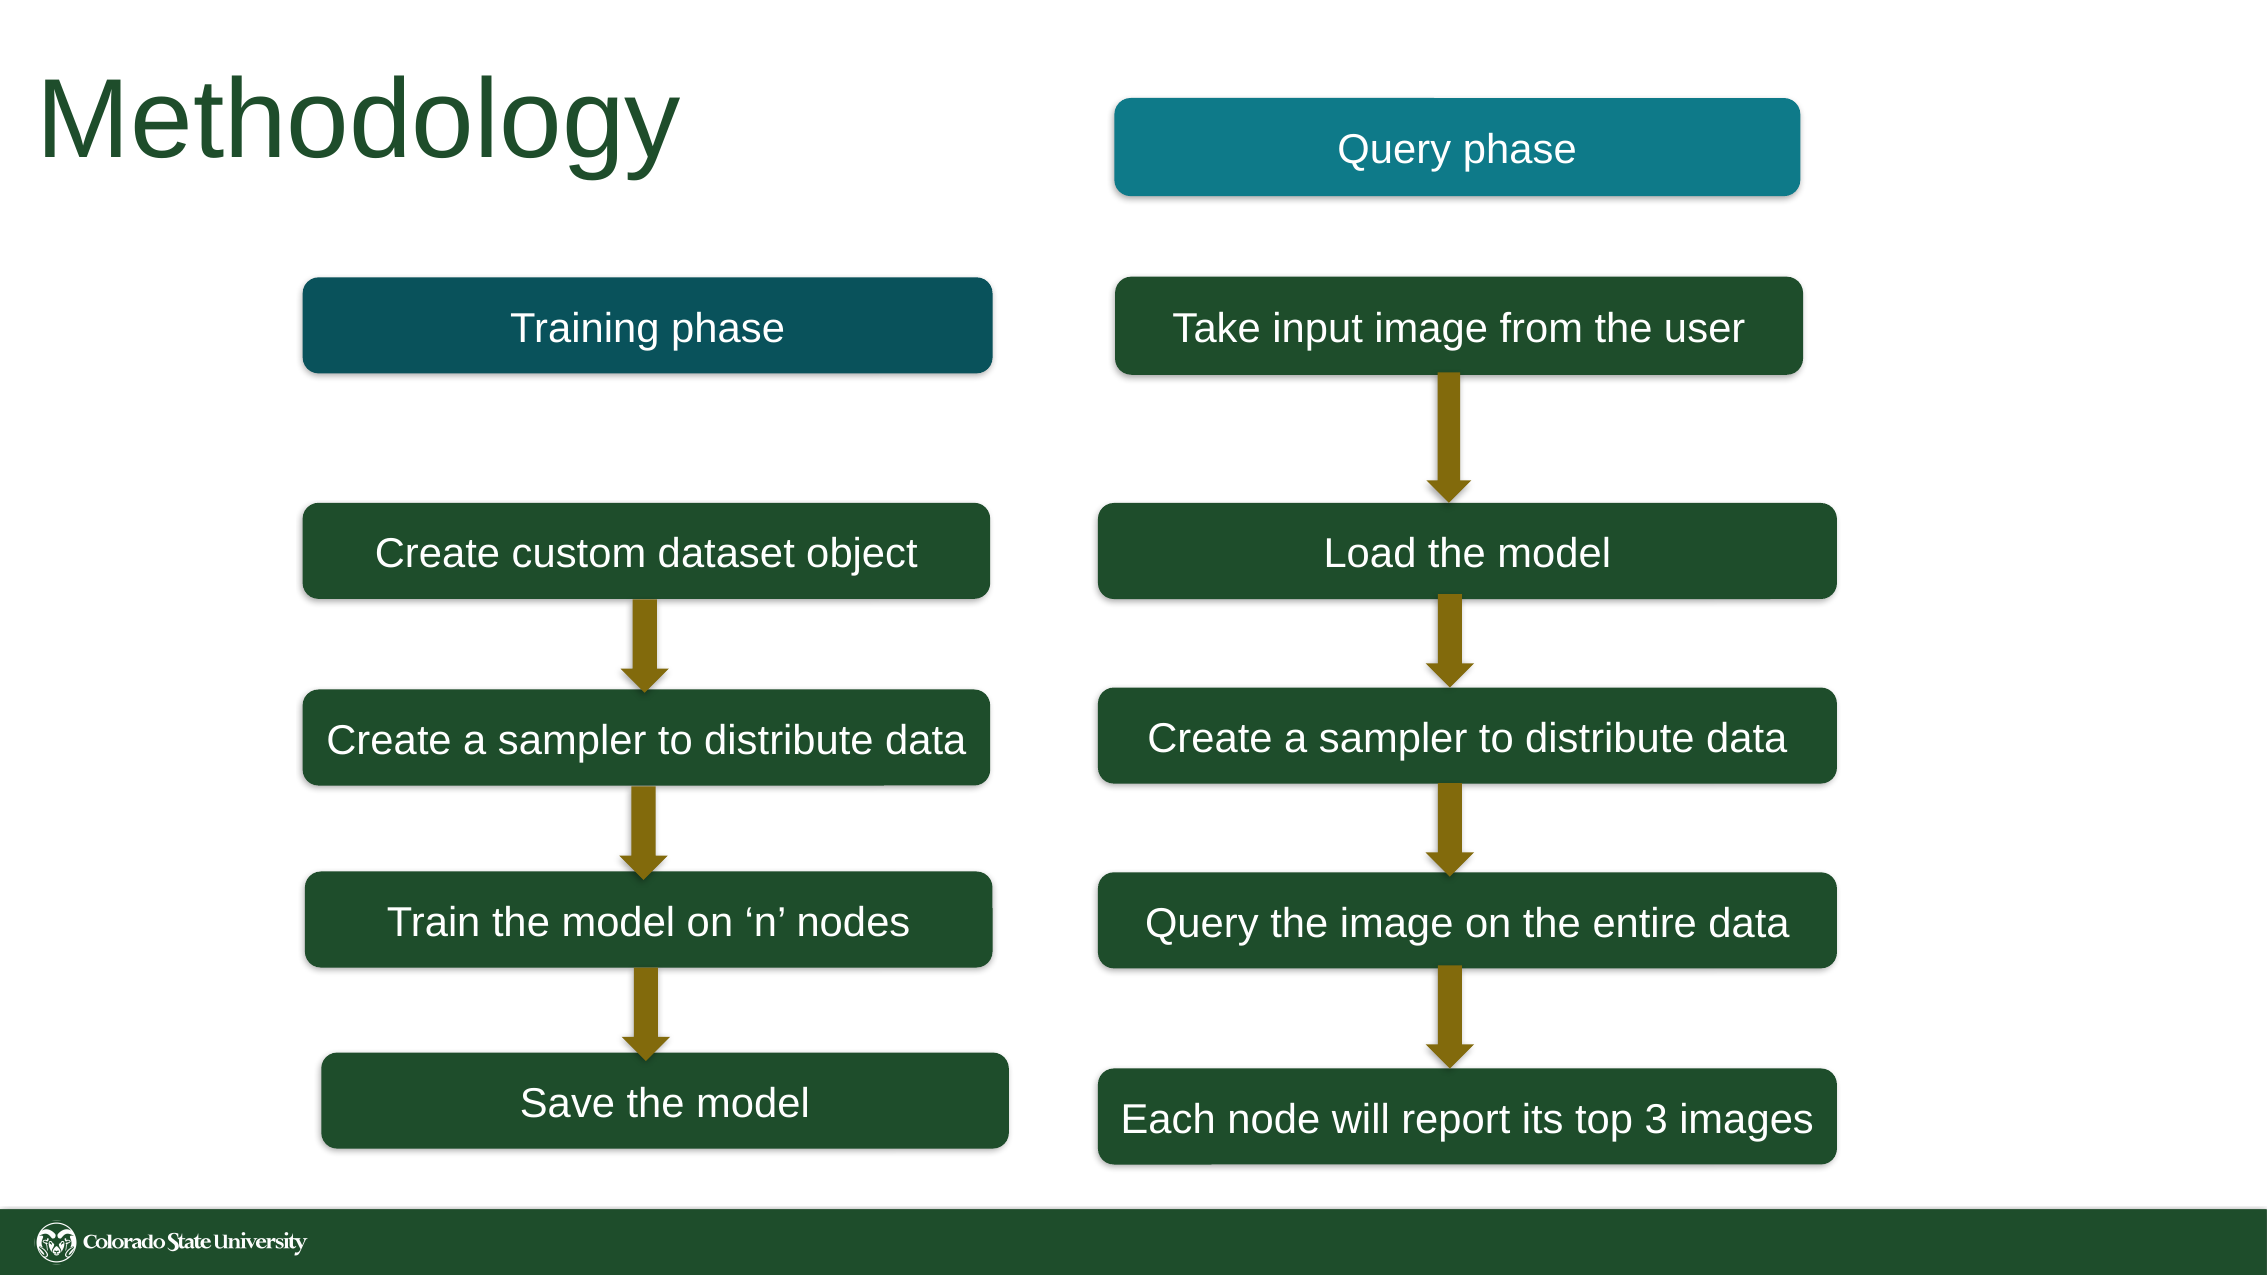

# Methodology
Query phase
Take input image from the user
Training phase

Load the model

Create a sampler to distribute data

Query the image on the entire data

Save the model
Each node will report its top 3 images
Create custom dataset object
Create a sampler to distribute data
Train the model on ‘n’ nodes